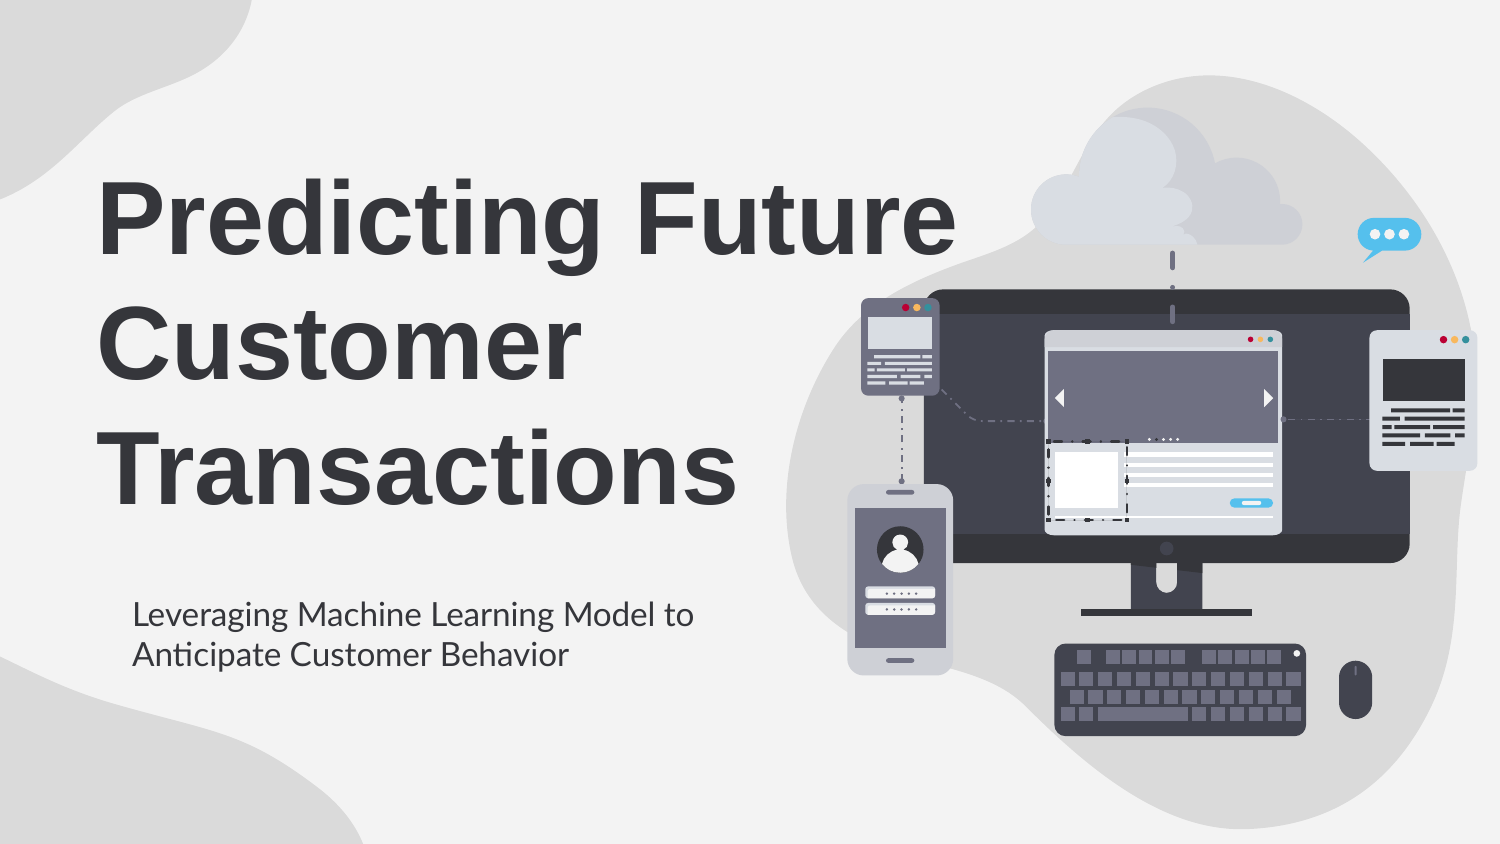

# Predicting Future Customer Transactions

Leveraging Machine Learning Model to Anticipate Customer Behavior